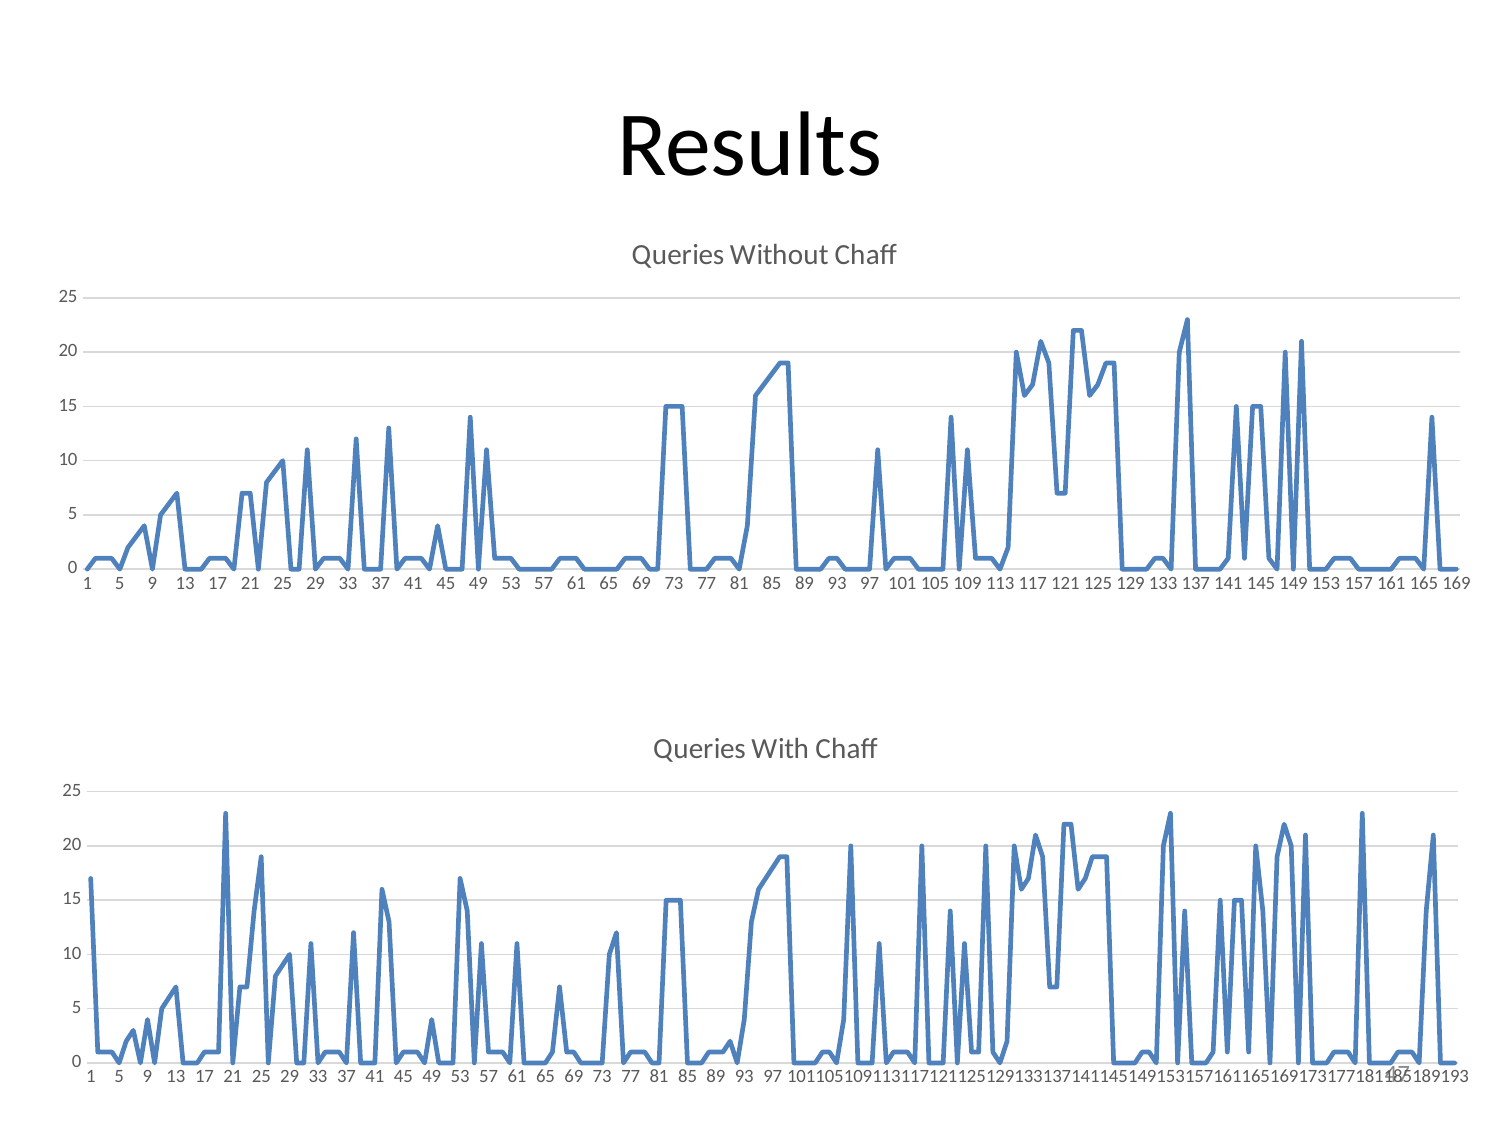

# Results

### Chart: Queries Without Chaff

| Category |  |
|---|---|

### Chart: Queries With Chaff

| Category |  |
|---|---|
47